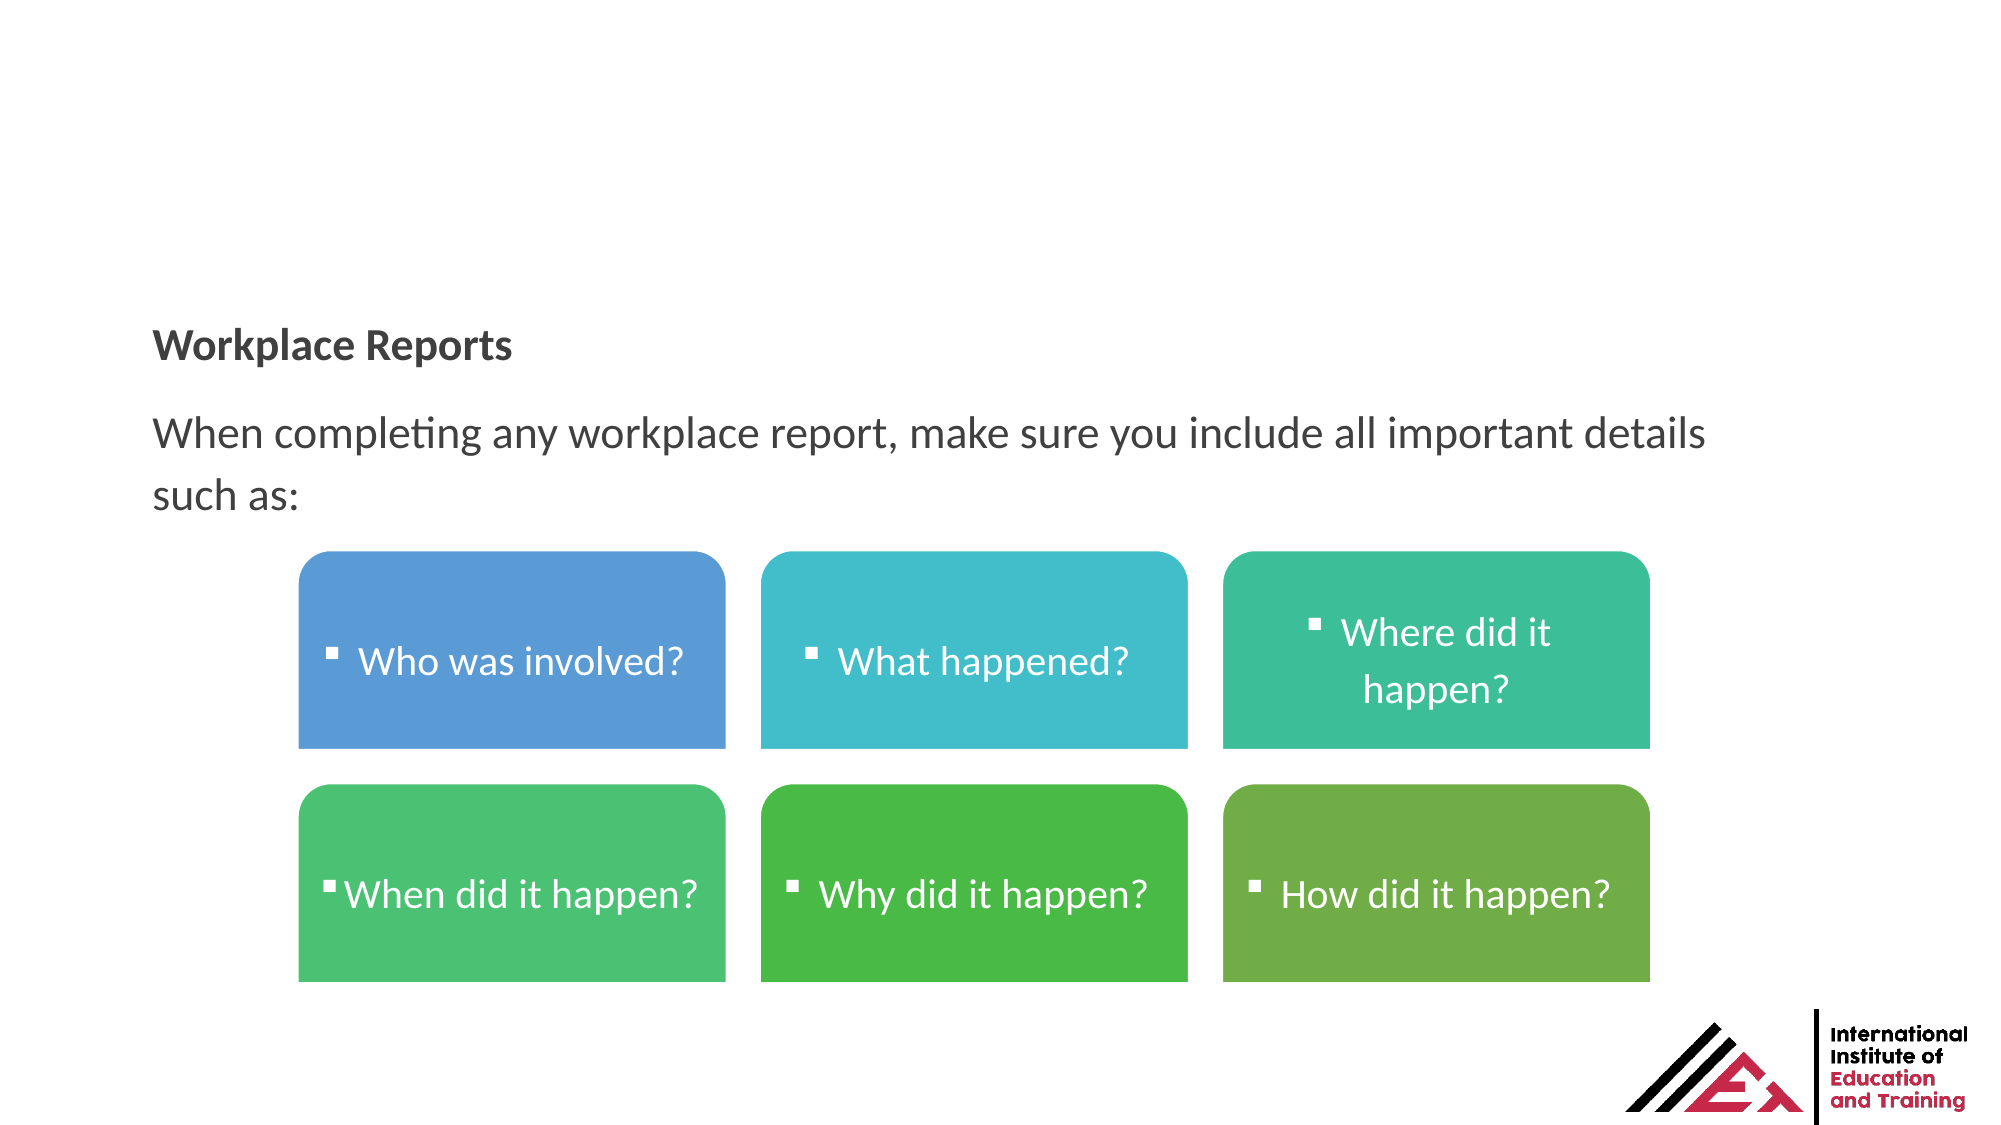

Workplace Reports
When completing any workplace report, make sure you include all important details such as:

Who was involved?
What happened?
Where did it happen?
When did it happen?
Why did it happen?
How did it happen?